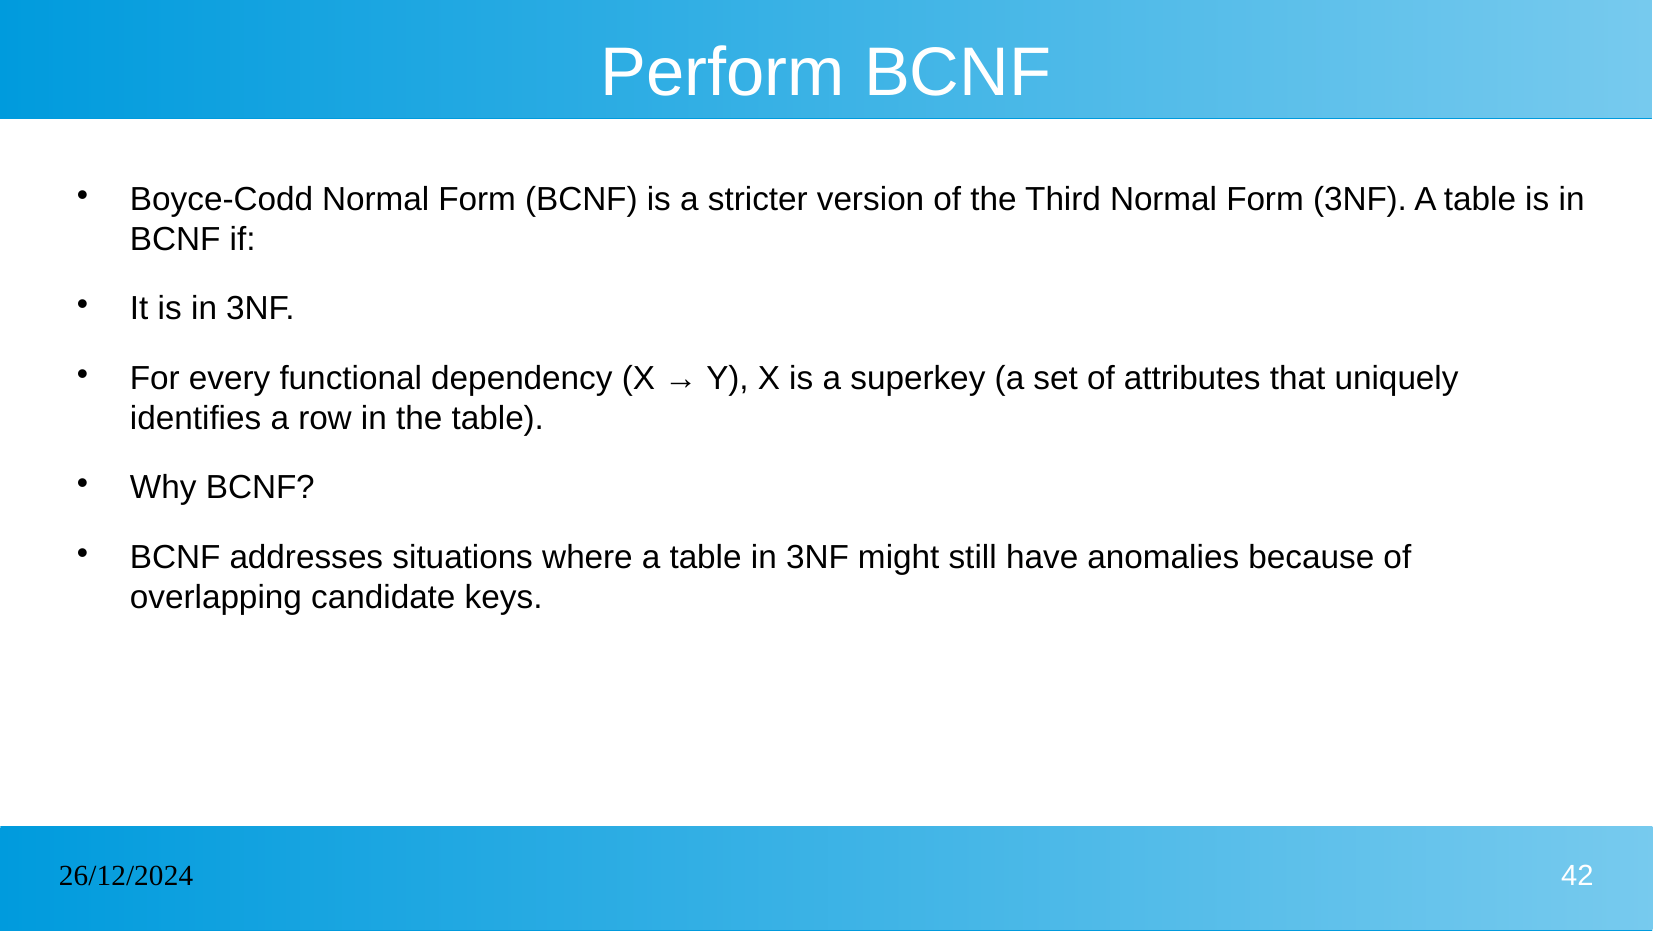

# Perform BCNF
Boyce-Codd Normal Form (BCNF) is a stricter version of the Third Normal Form (3NF). A table is in BCNF if:
It is in 3NF.
For every functional dependency (X → Y), X is a superkey (a set of attributes that uniquely identifies a row in the table).
Why BCNF?
BCNF addresses situations where a table in 3NF might still have anomalies because of overlapping candidate keys.
26/12/2024
42